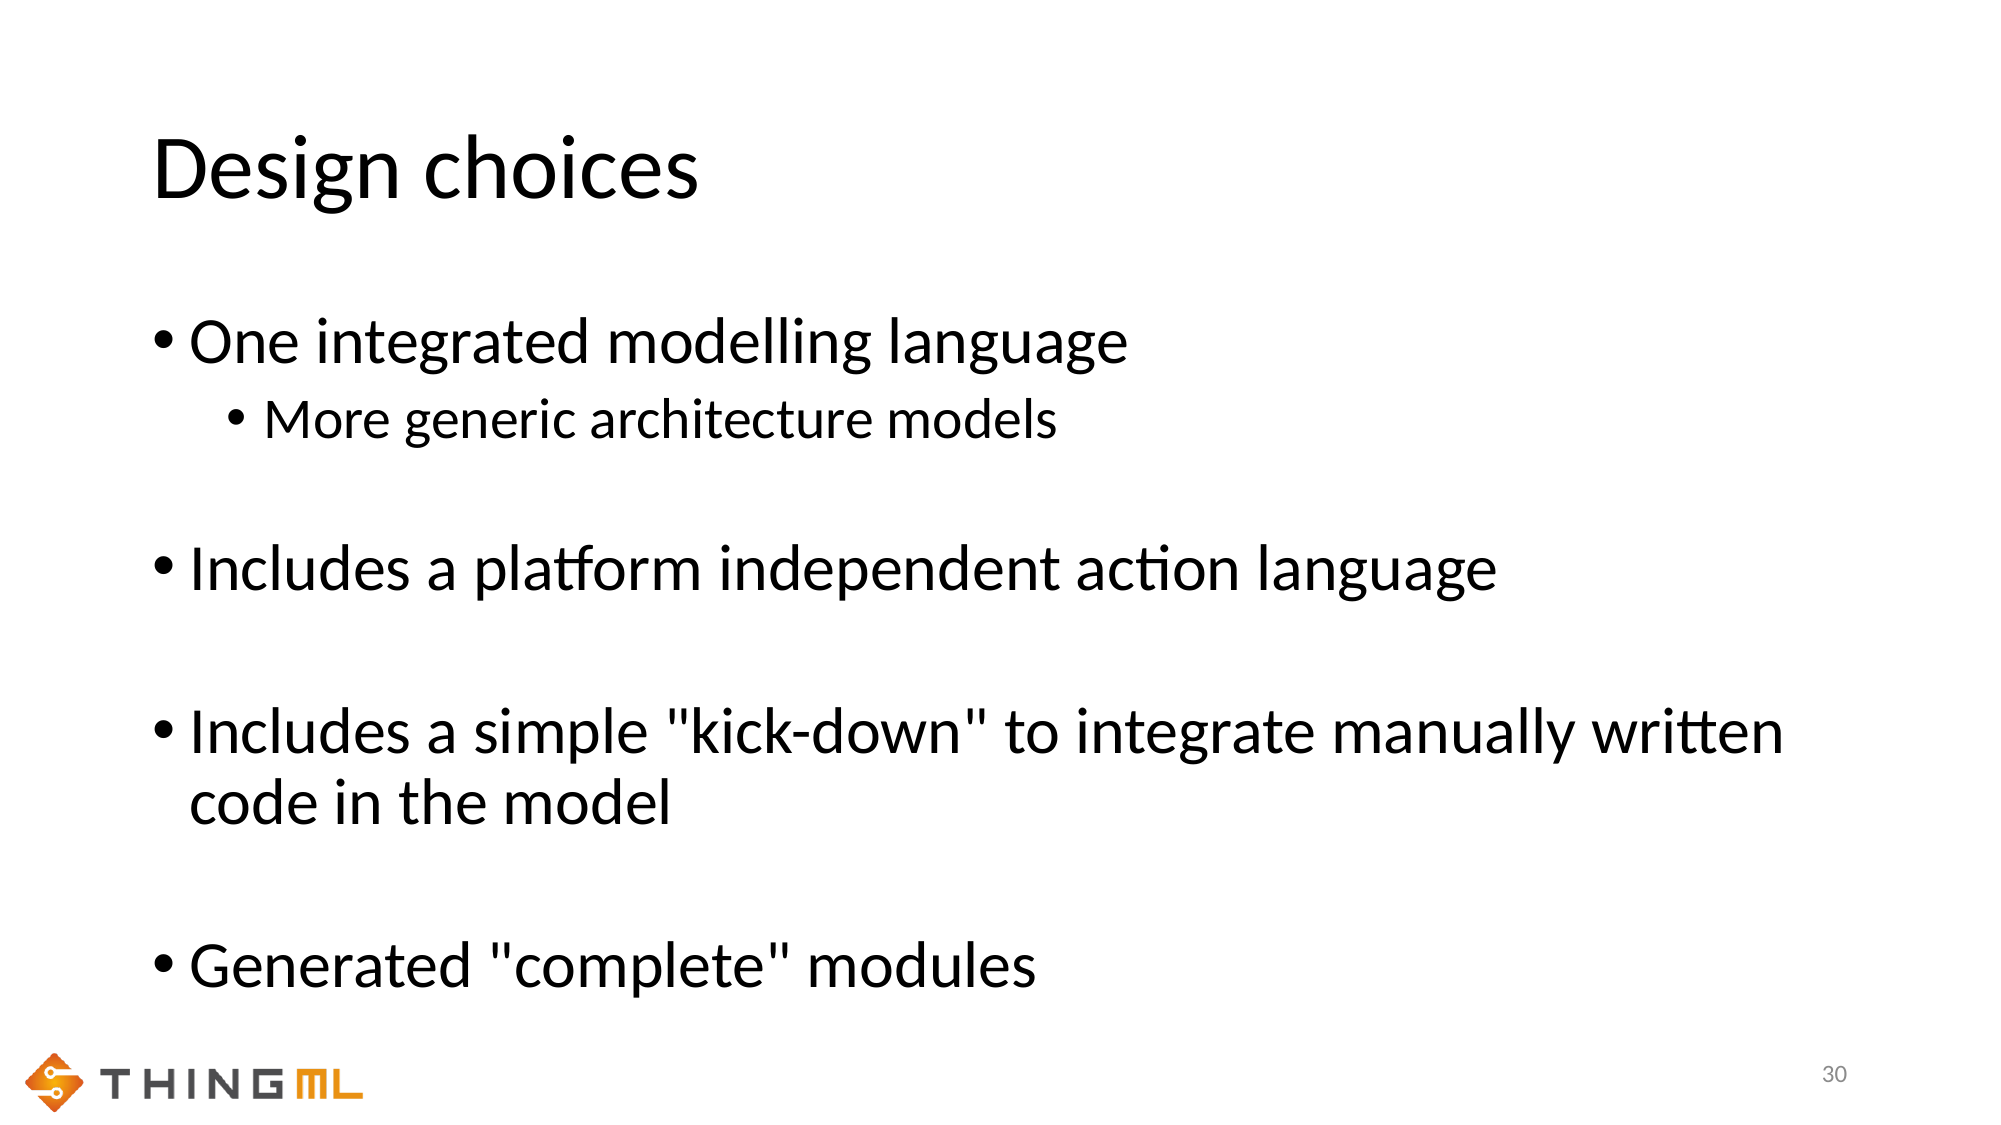

# Design choices
One integrated modelling language
More generic architecture models
Includes a platform independent action language
Includes a simple "kick-down" to integrate manually written code in the model
Generated "complete" modules
30